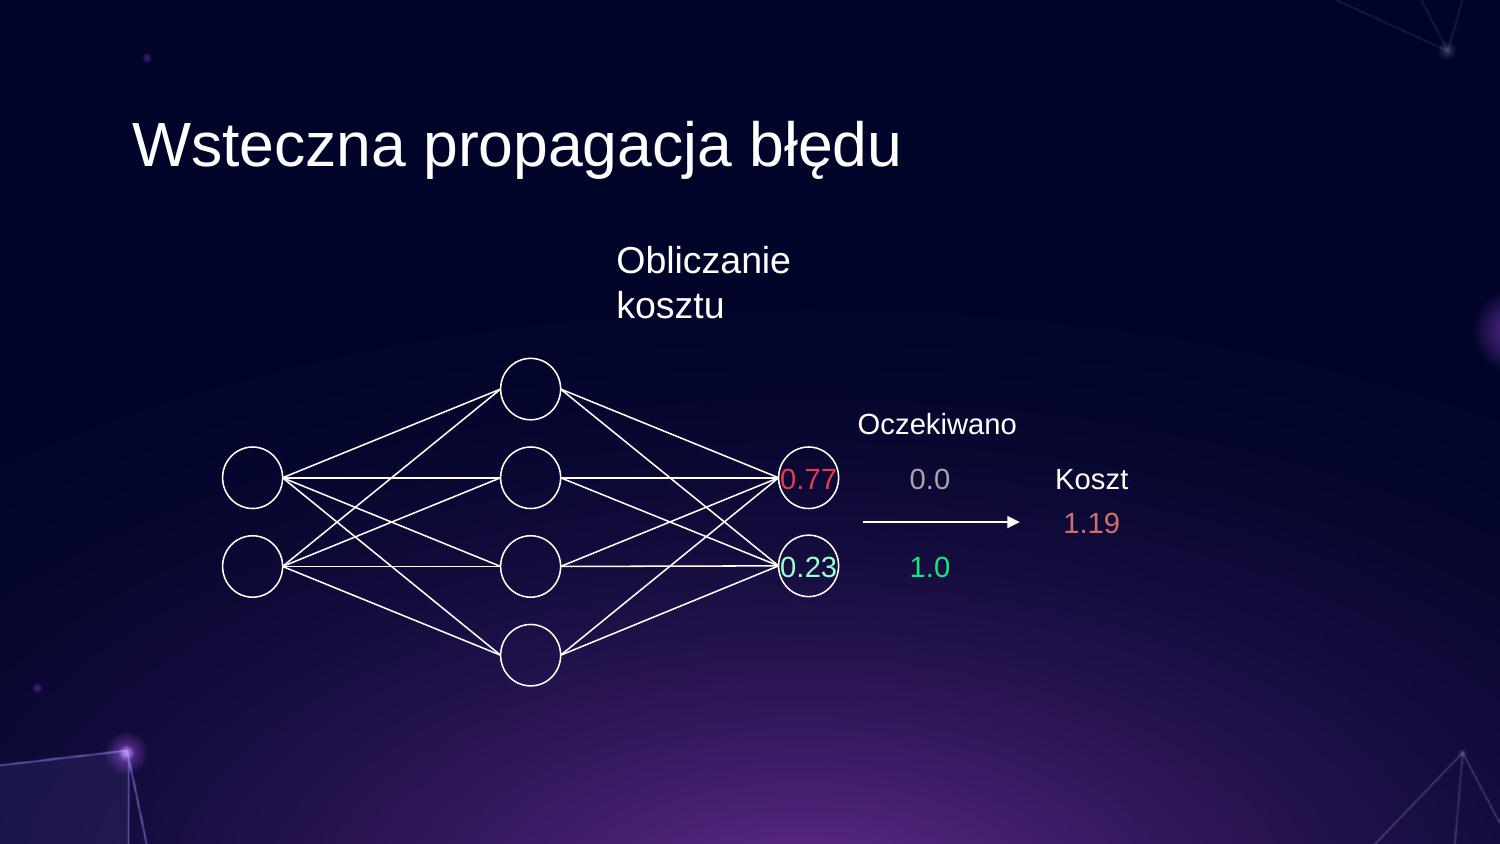

# Wsteczna propagacja błędu
Obliczanie kosztu

Oczekiwano

0.77
0.0
Koszt
0.47
1.19
-0.3

1.0
0.23